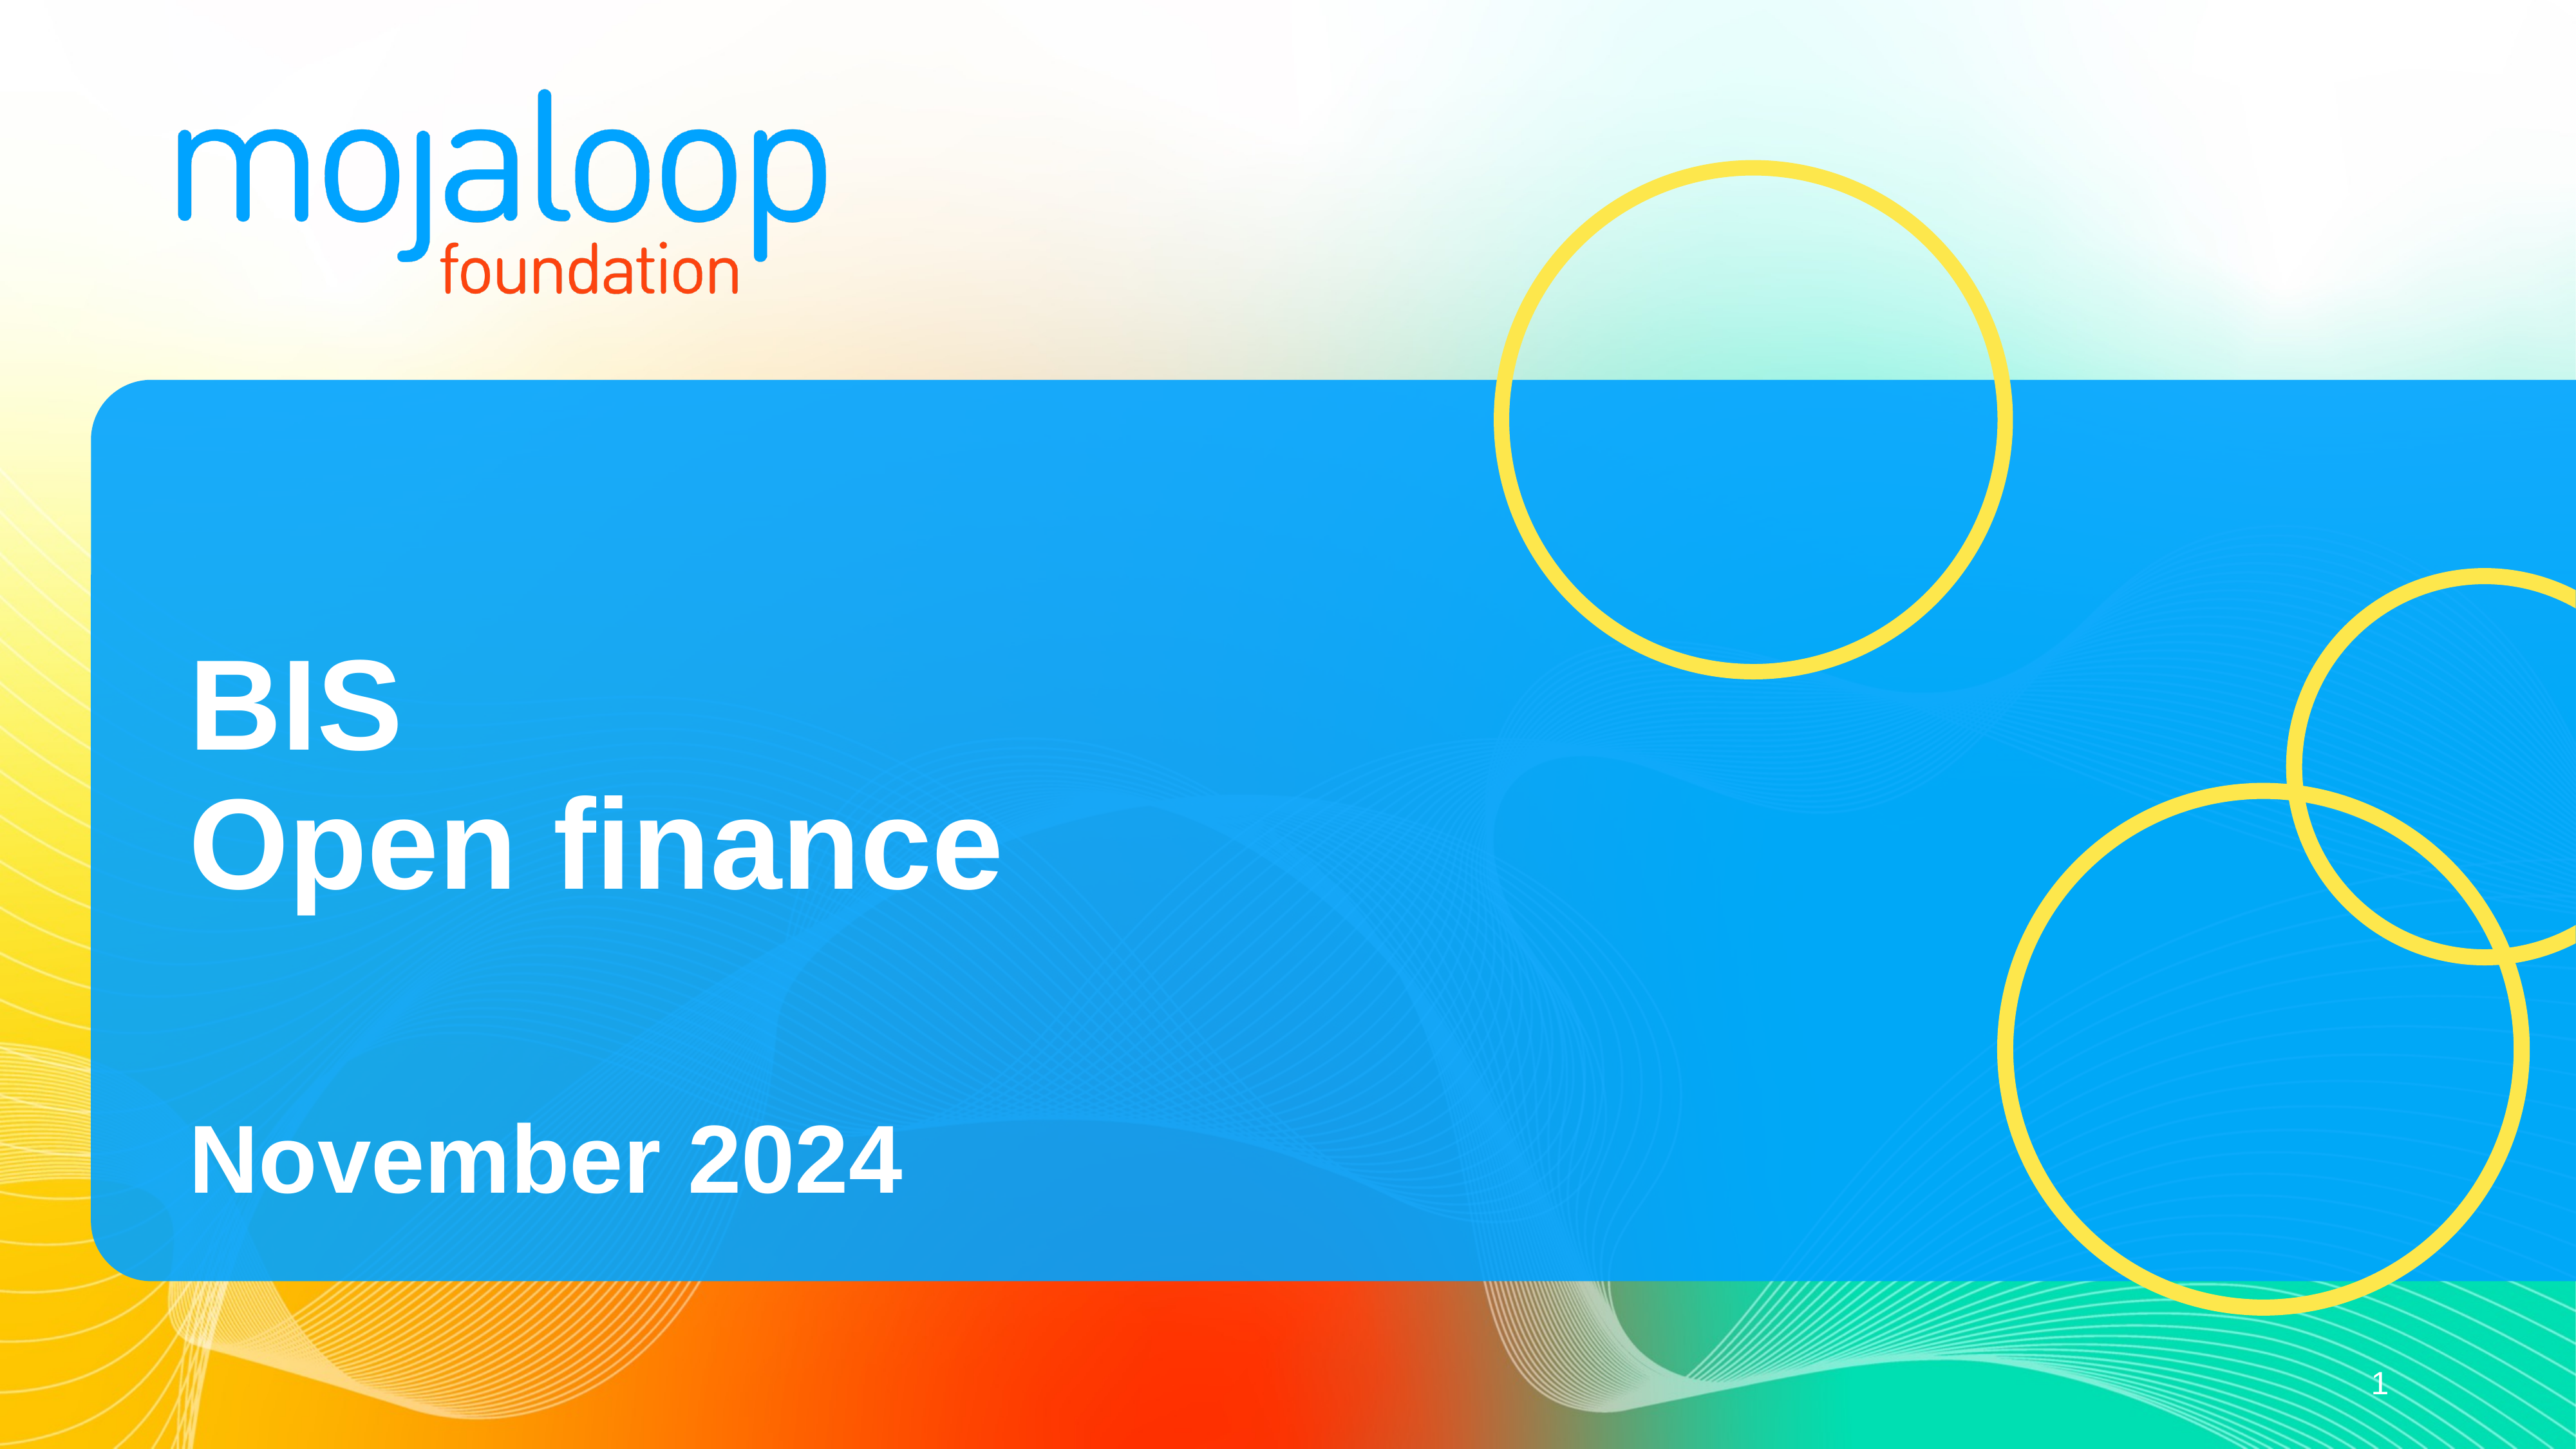

# November 2024
BIS
Open finance
1